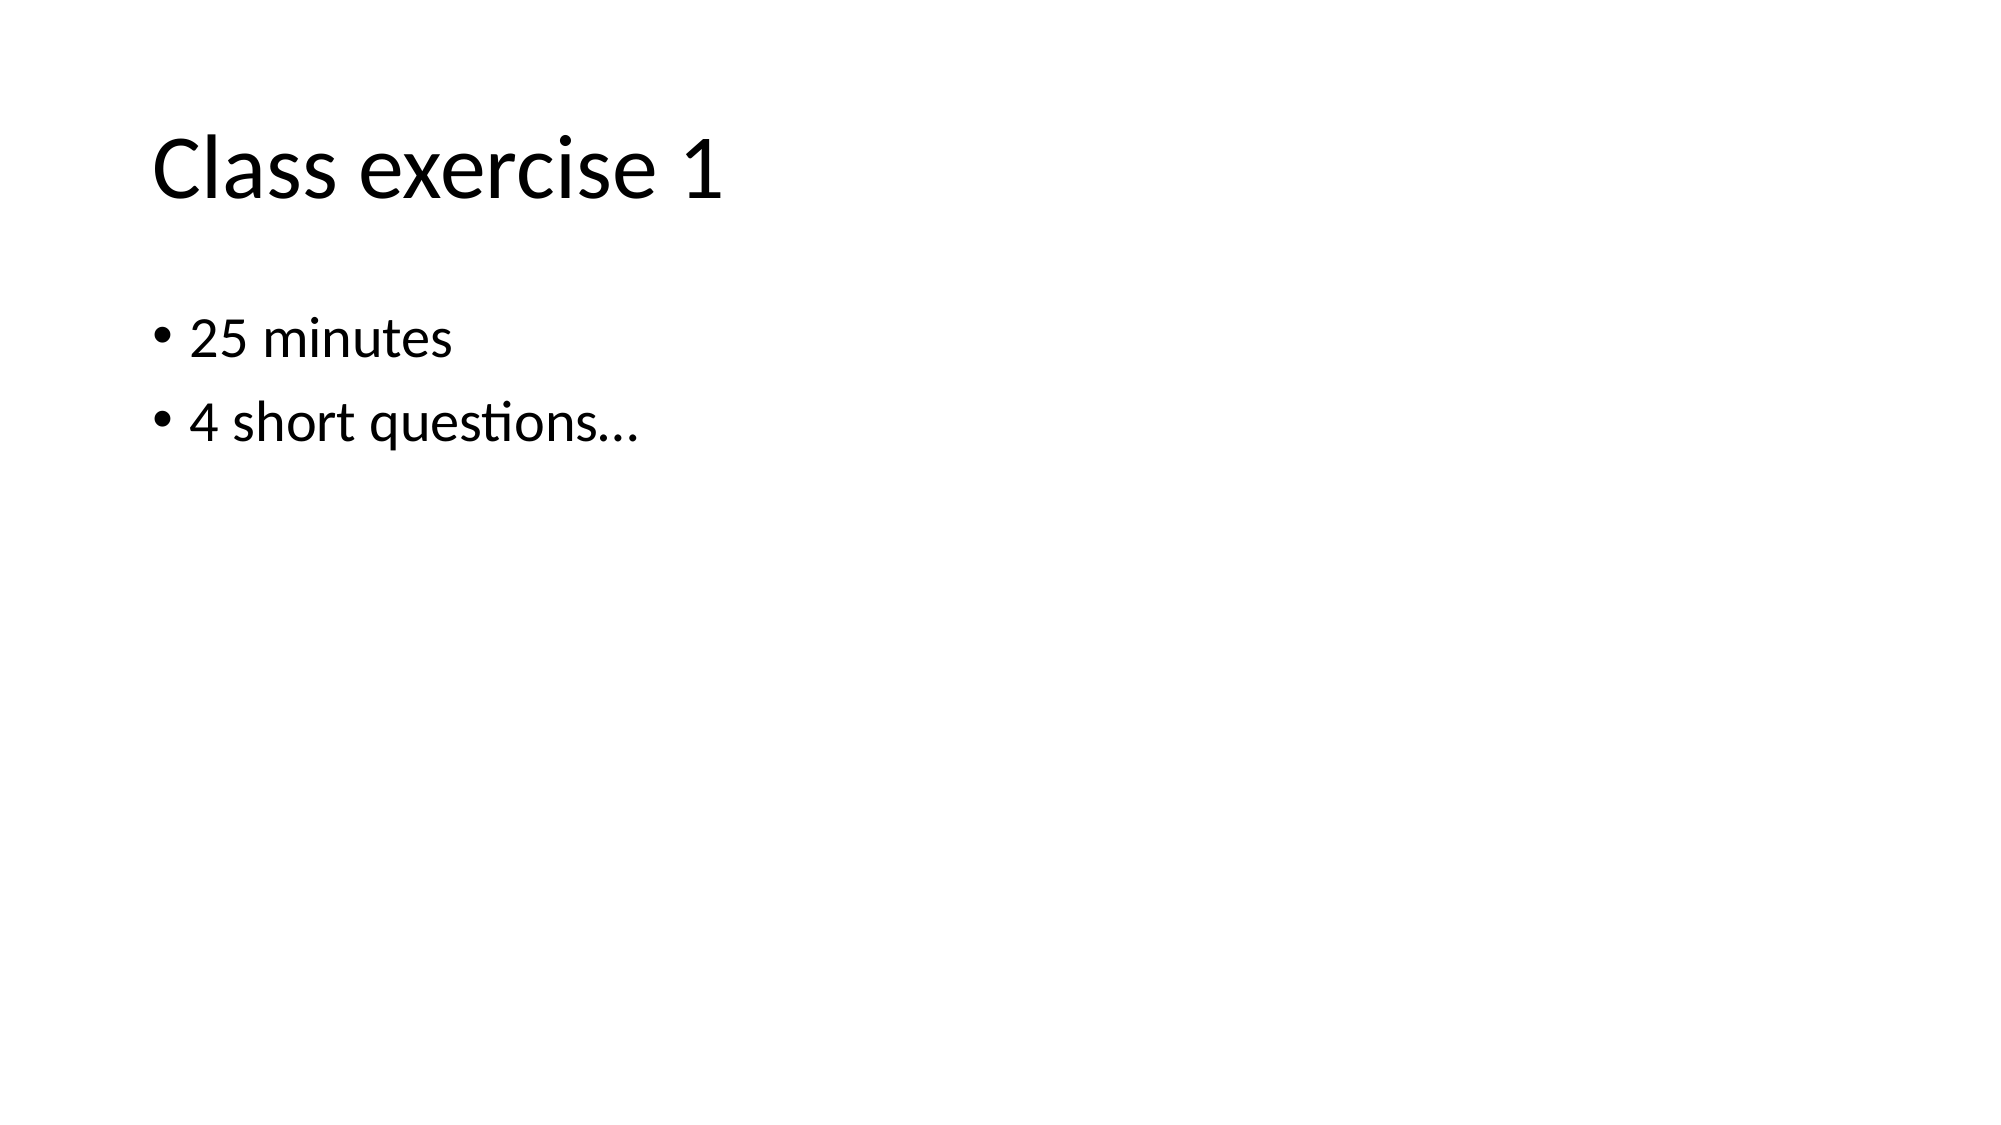

# Class exercise 1
25 minutes
4 short questions…